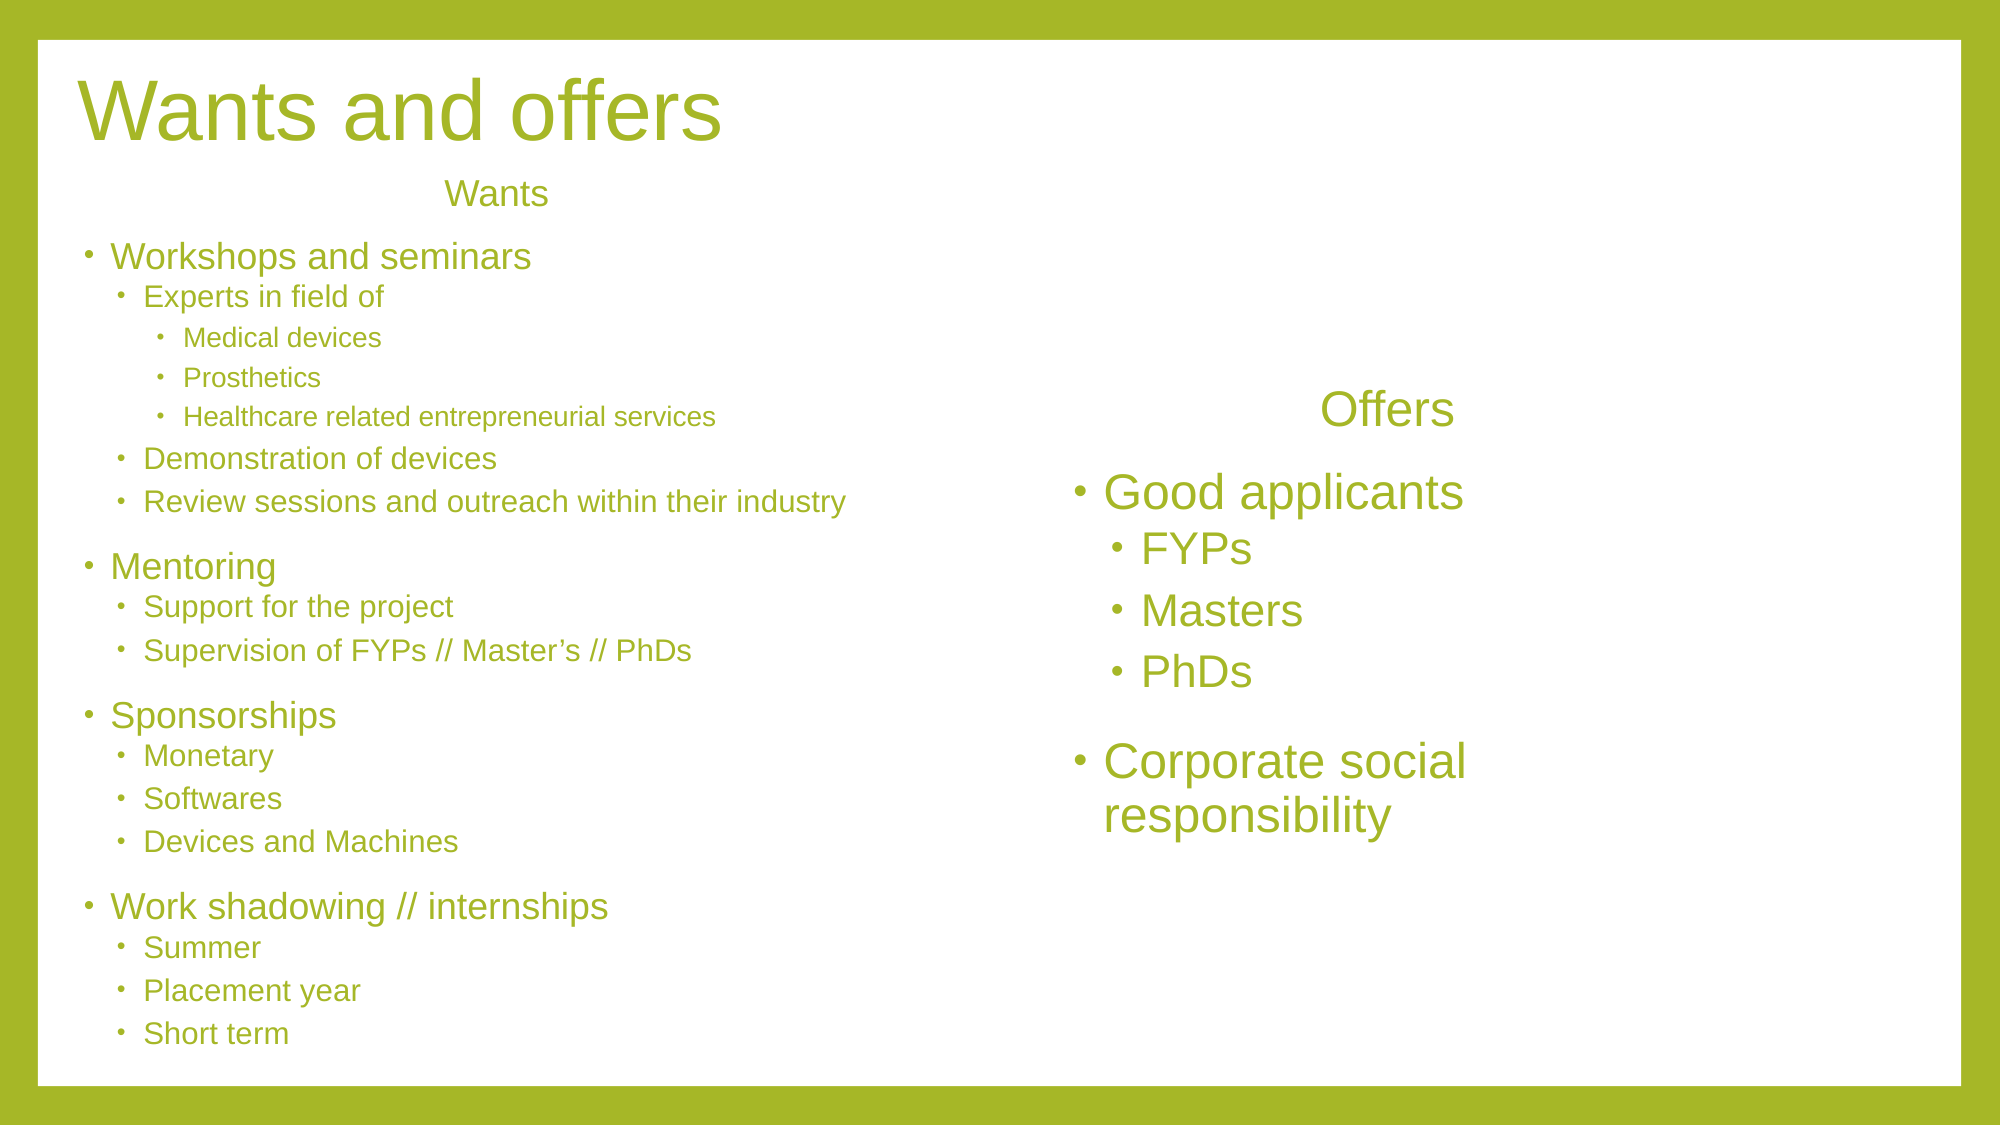

# Wants and offers
Wants
Workshops and seminars
Experts in field of
Medical devices
Prosthetics
Healthcare related entrepreneurial services
Demonstration of devices
Review sessions and outreach within their industry
Mentoring
Support for the project
Supervision of FYPs // Master’s // PhDs
Sponsorships
Monetary
Softwares
Devices and Machines
Work shadowing // internships
Summer
Placement year
Short term
Offers
Good applicants
FYPs
Masters
PhDs
Corporate social responsibility